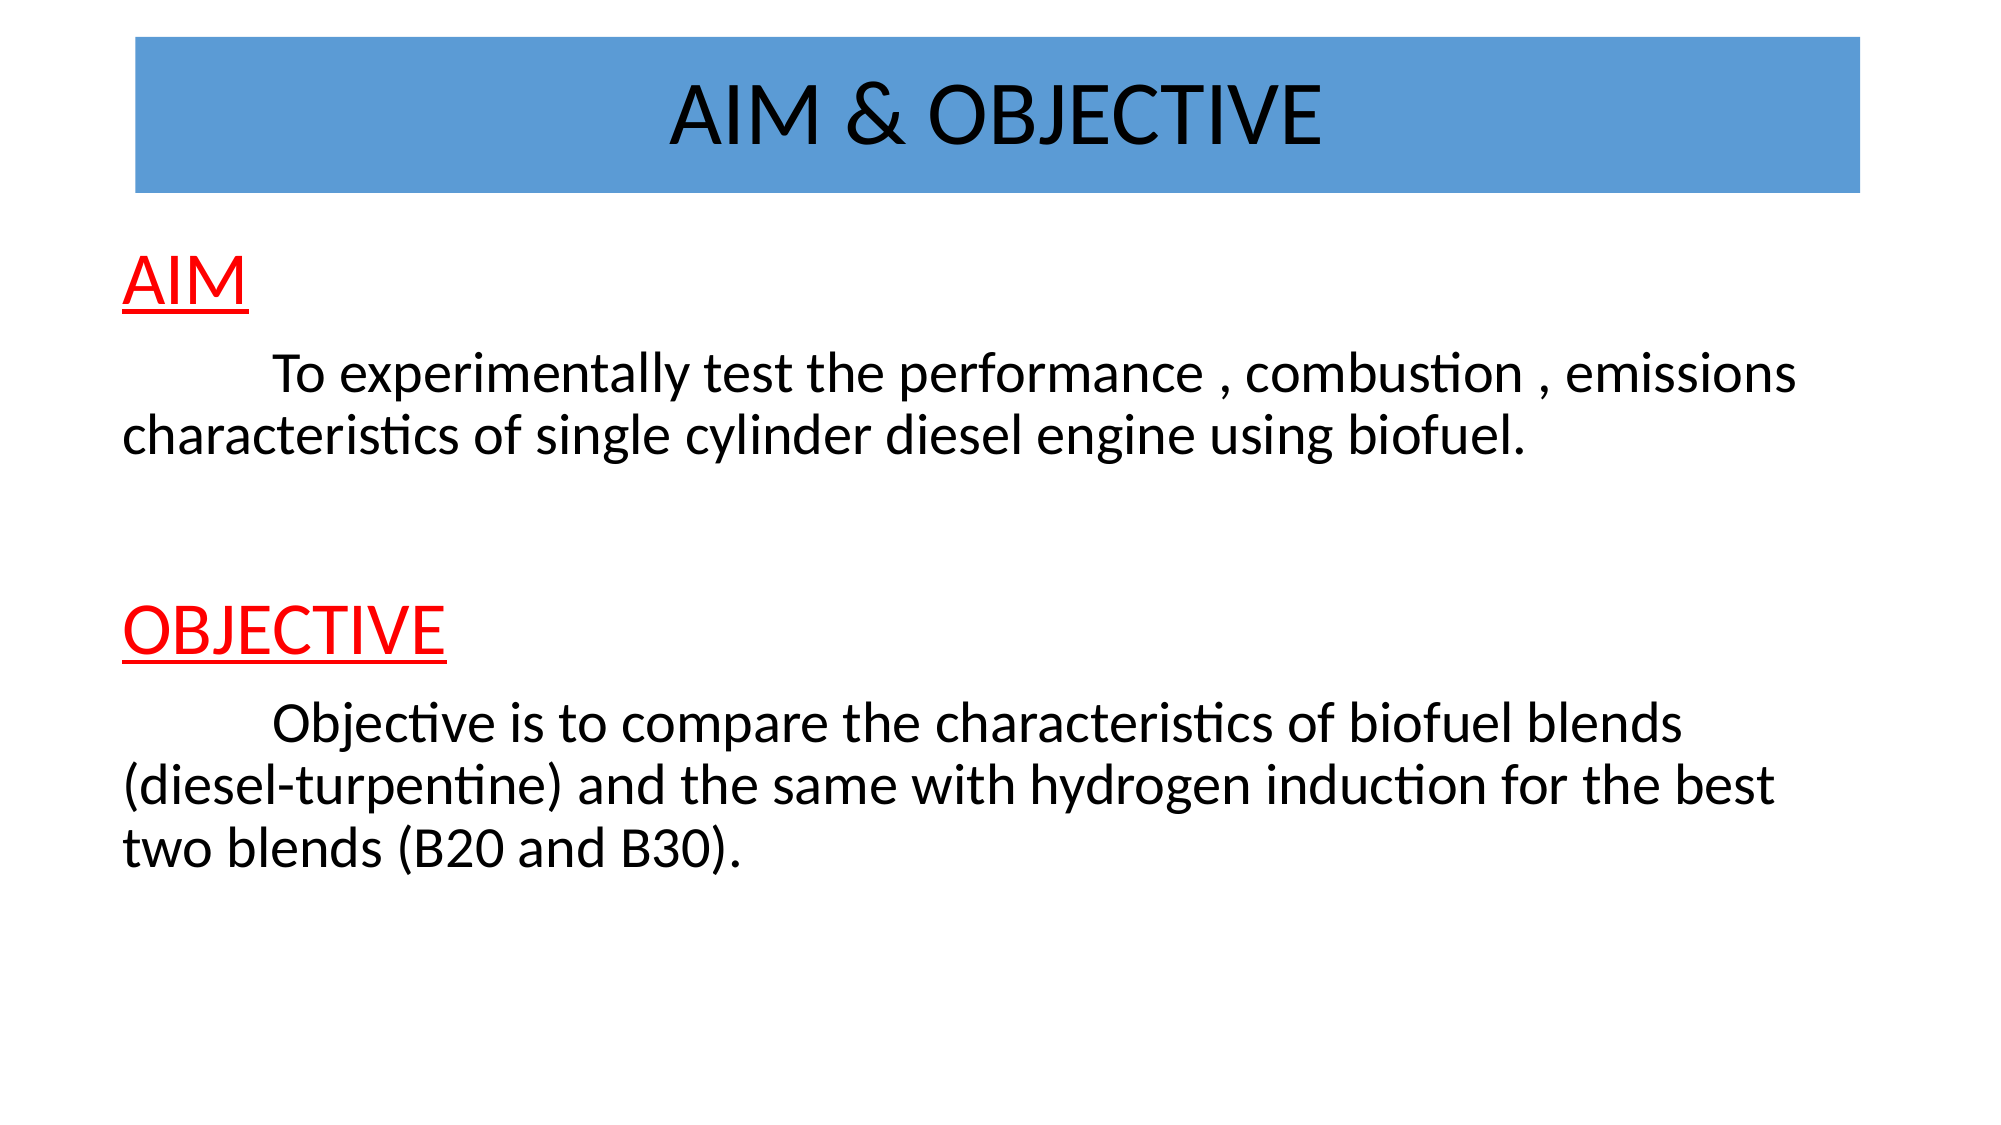

# AIM & OBJECTIVE
AIM
	To experimentally test the performance , combustion , emissions characteristics of single cylinder diesel engine using biofuel.

OBJECTIVE
	Objective is to compare the characteristics of biofuel blends (diesel-turpentine) and the same with hydrogen induction for the best two blends (B20 and B30).